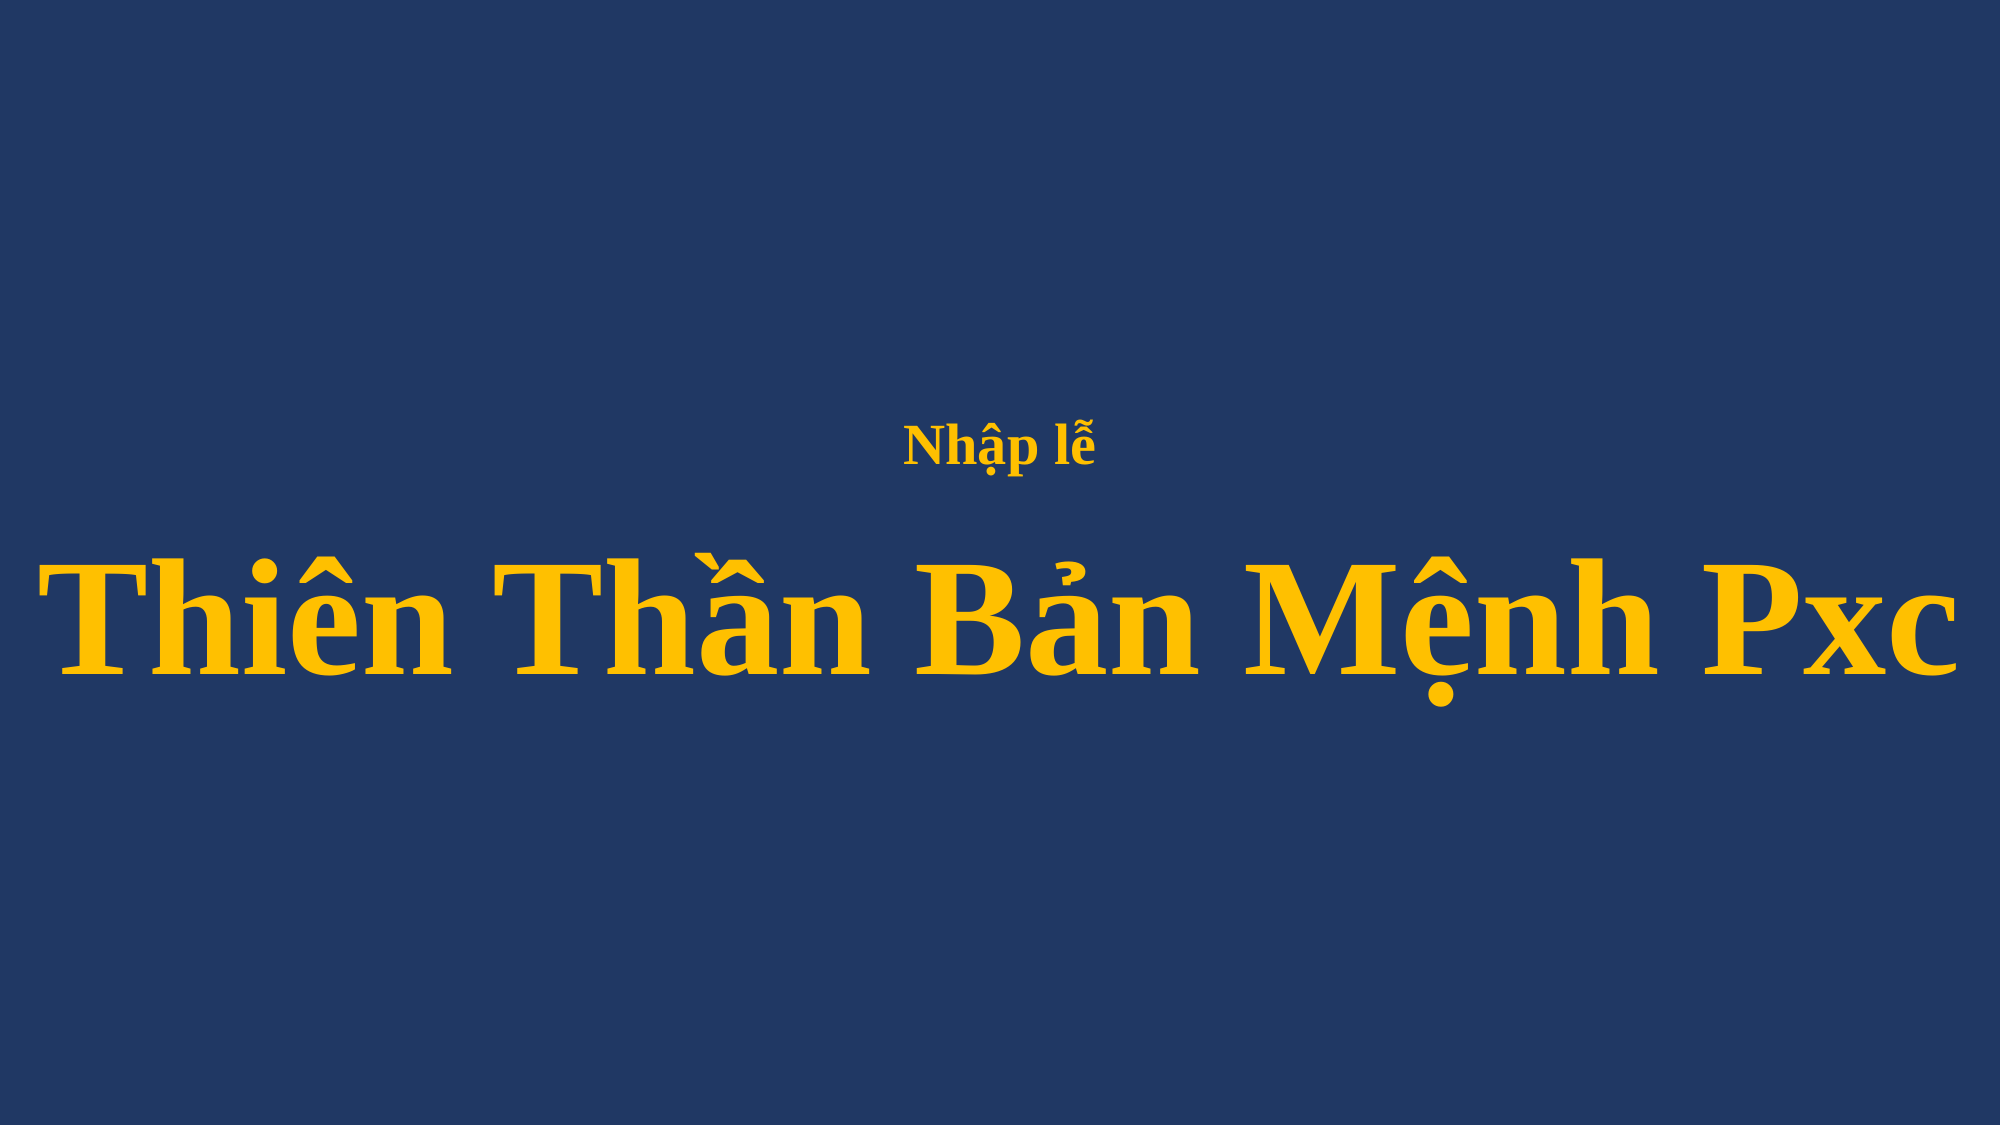

# Nhập lễ Thiên Thần Bản Mệnh Pxc